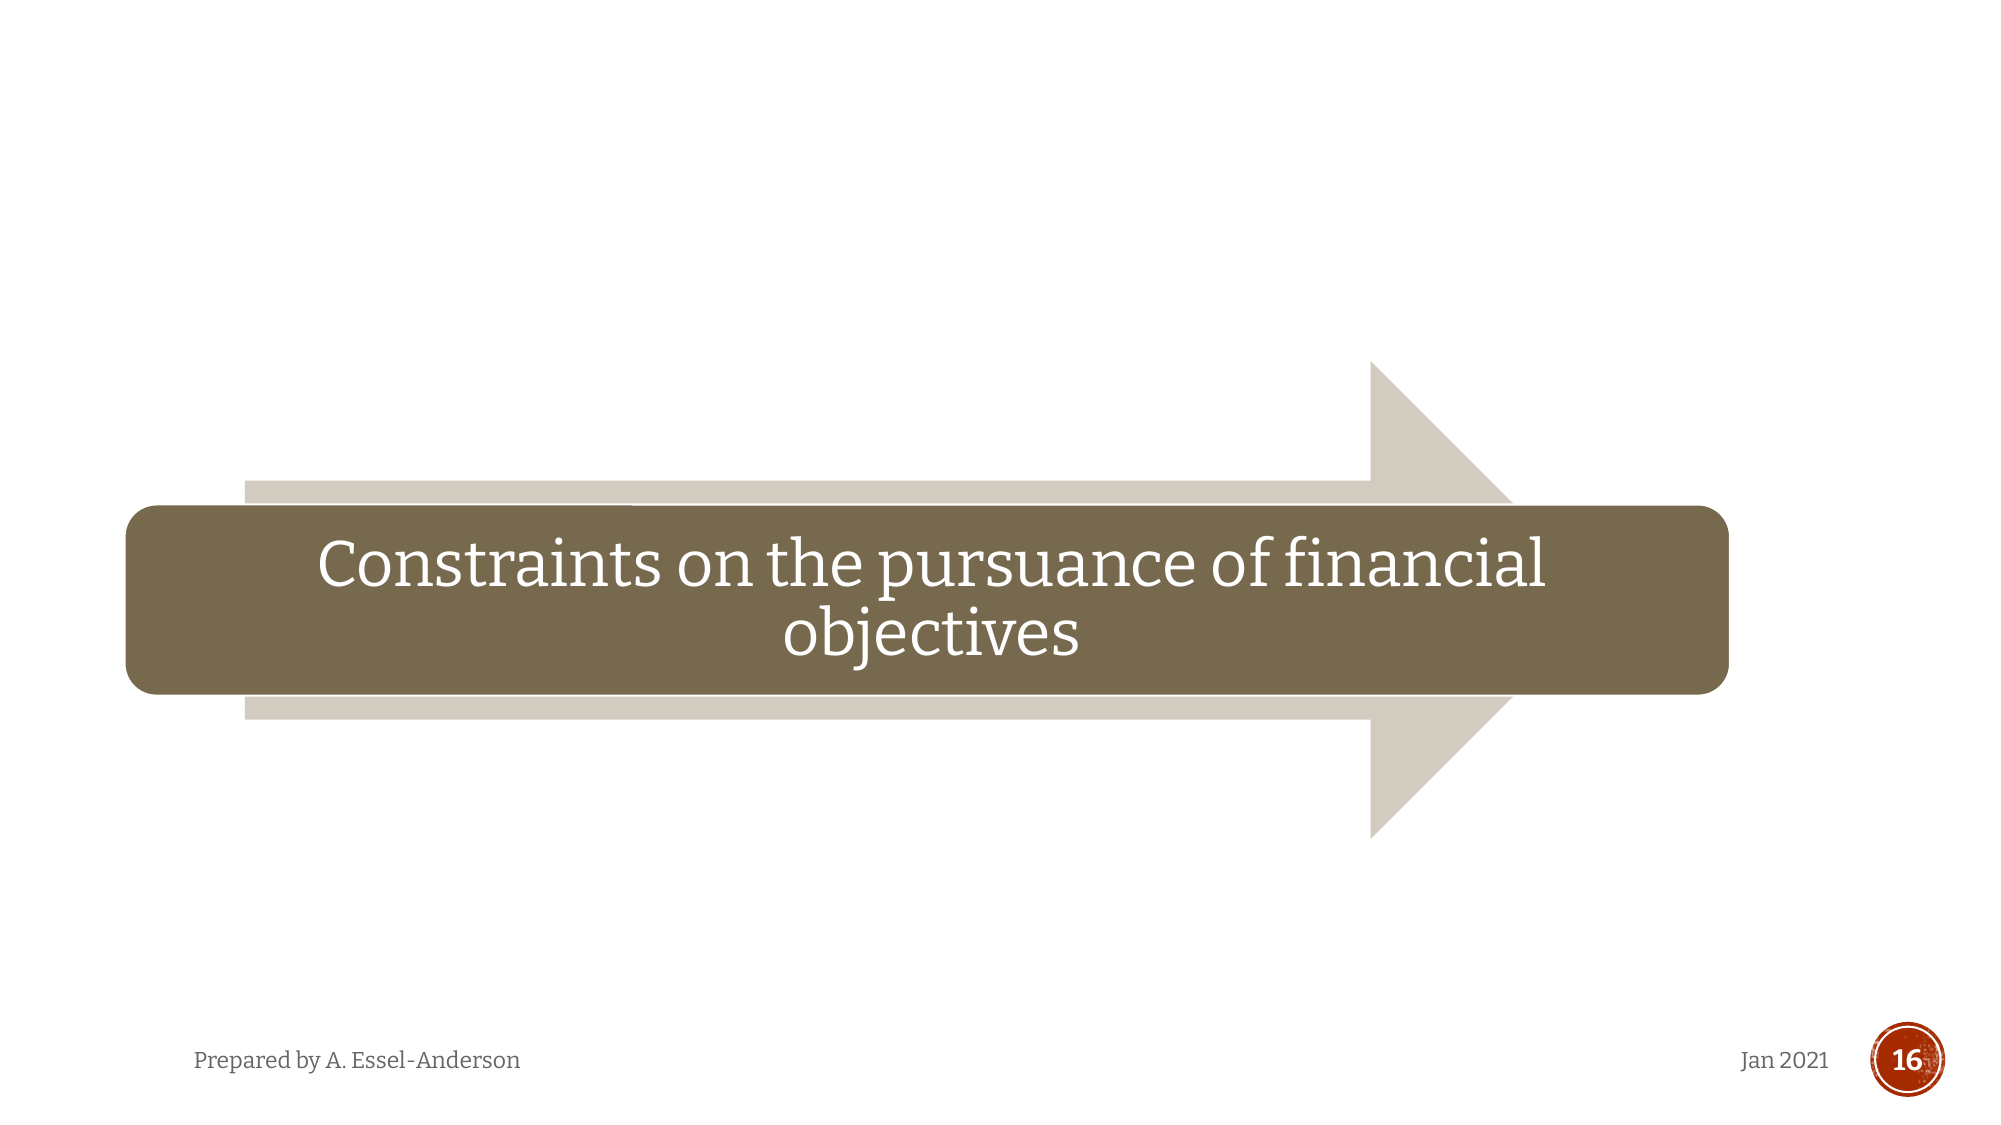

Constraints on the pursuance of financial objectives
Prepared by A. Essel-Anderson
Jan 2021
16